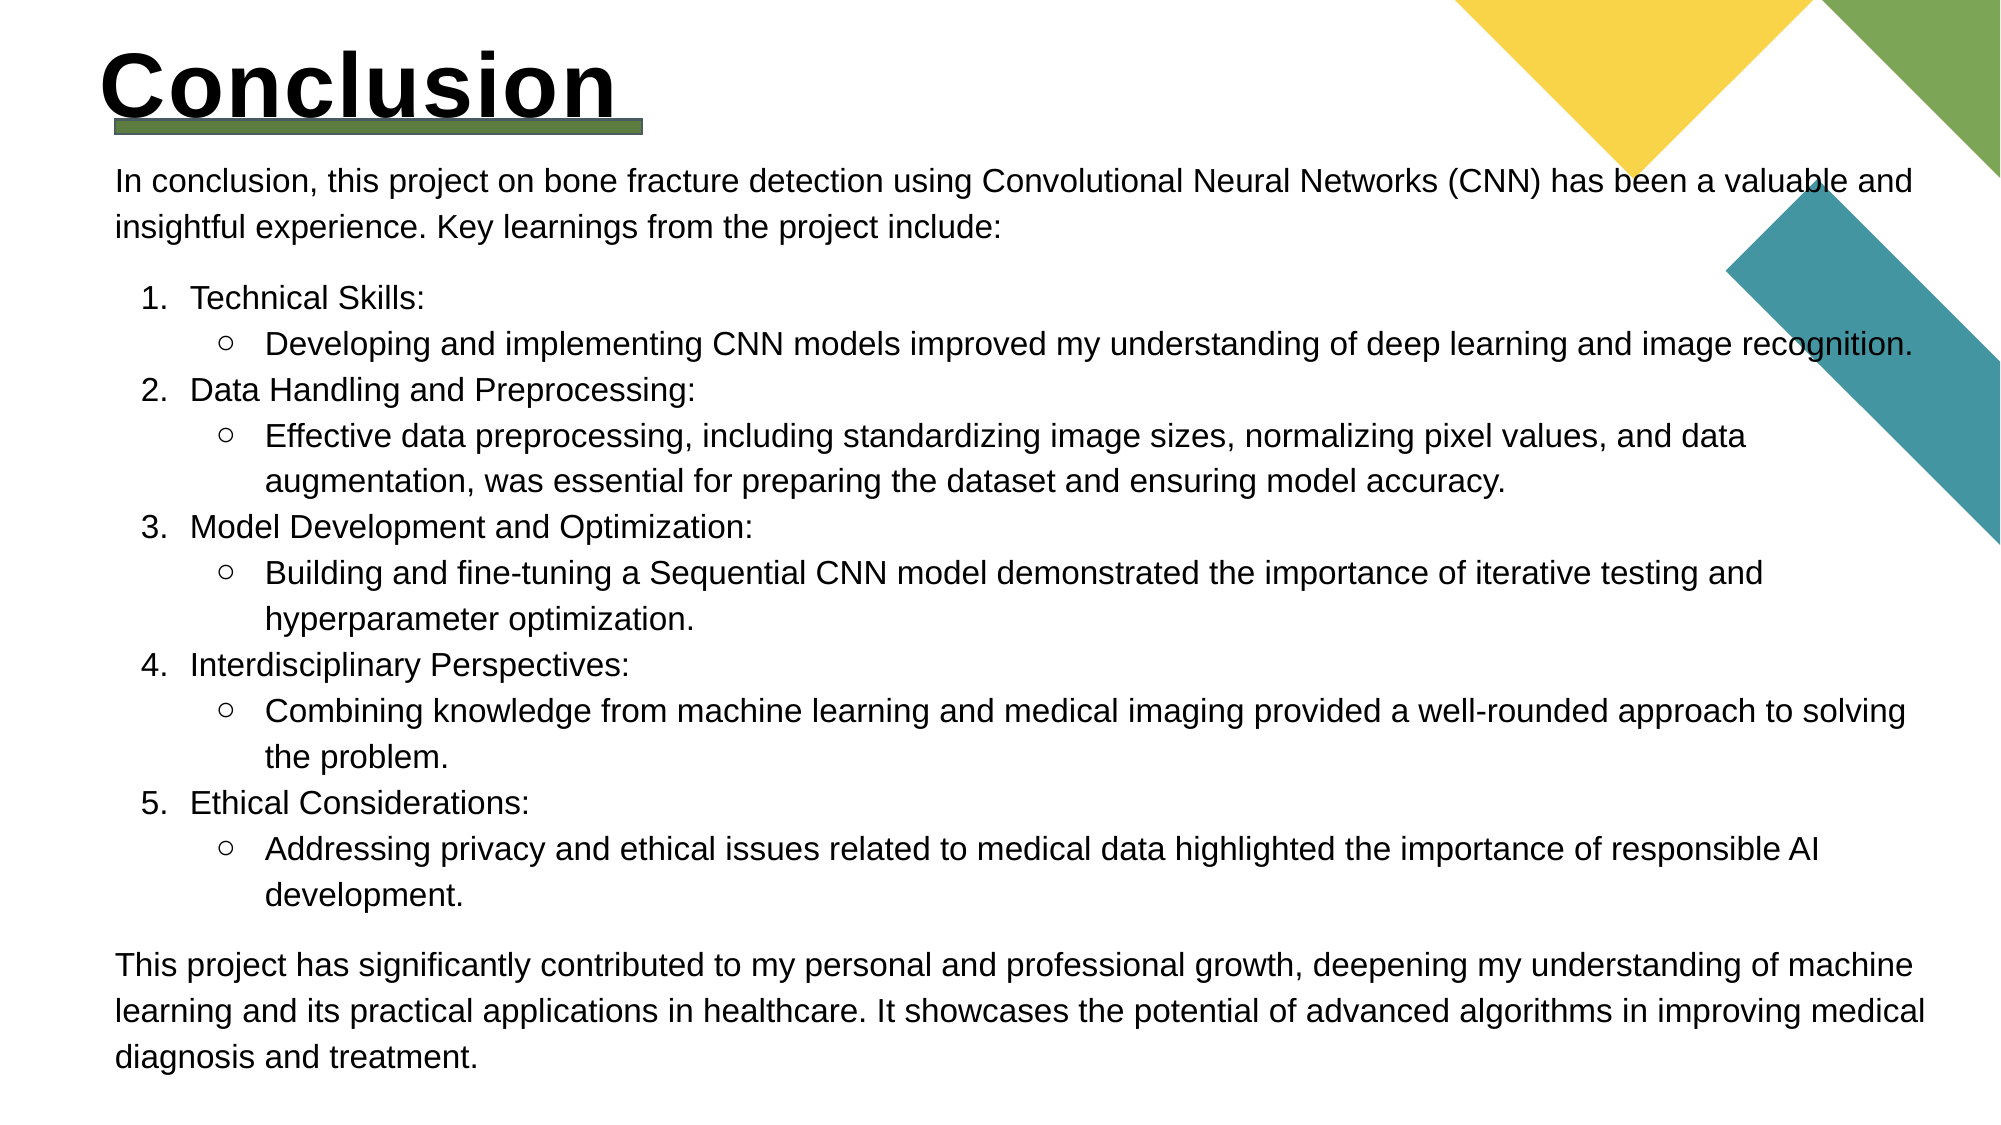

# Conclusion

In conclusion, this project on bone fracture detection using Convolutional Neural Networks (CNN) has been a valuable and insightful experience. Key learnings from the project include:
Technical Skills:
Developing and implementing CNN models improved my understanding of deep learning and image recognition.
Data Handling and Preprocessing:
Effective data preprocessing, including standardizing image sizes, normalizing pixel values, and data augmentation, was essential for preparing the dataset and ensuring model accuracy.
Model Development and Optimization:
Building and fine-tuning a Sequential CNN model demonstrated the importance of iterative testing and hyperparameter optimization.
Interdisciplinary Perspectives:
Combining knowledge from machine learning and medical imaging provided a well-rounded approach to solving the problem.
Ethical Considerations:
Addressing privacy and ethical issues related to medical data highlighted the importance of responsible AI development.
This project has significantly contributed to my personal and professional growth, deepening my understanding of machine learning and its practical applications in healthcare. It showcases the potential of advanced algorithms in improving medical diagnosis and treatment.